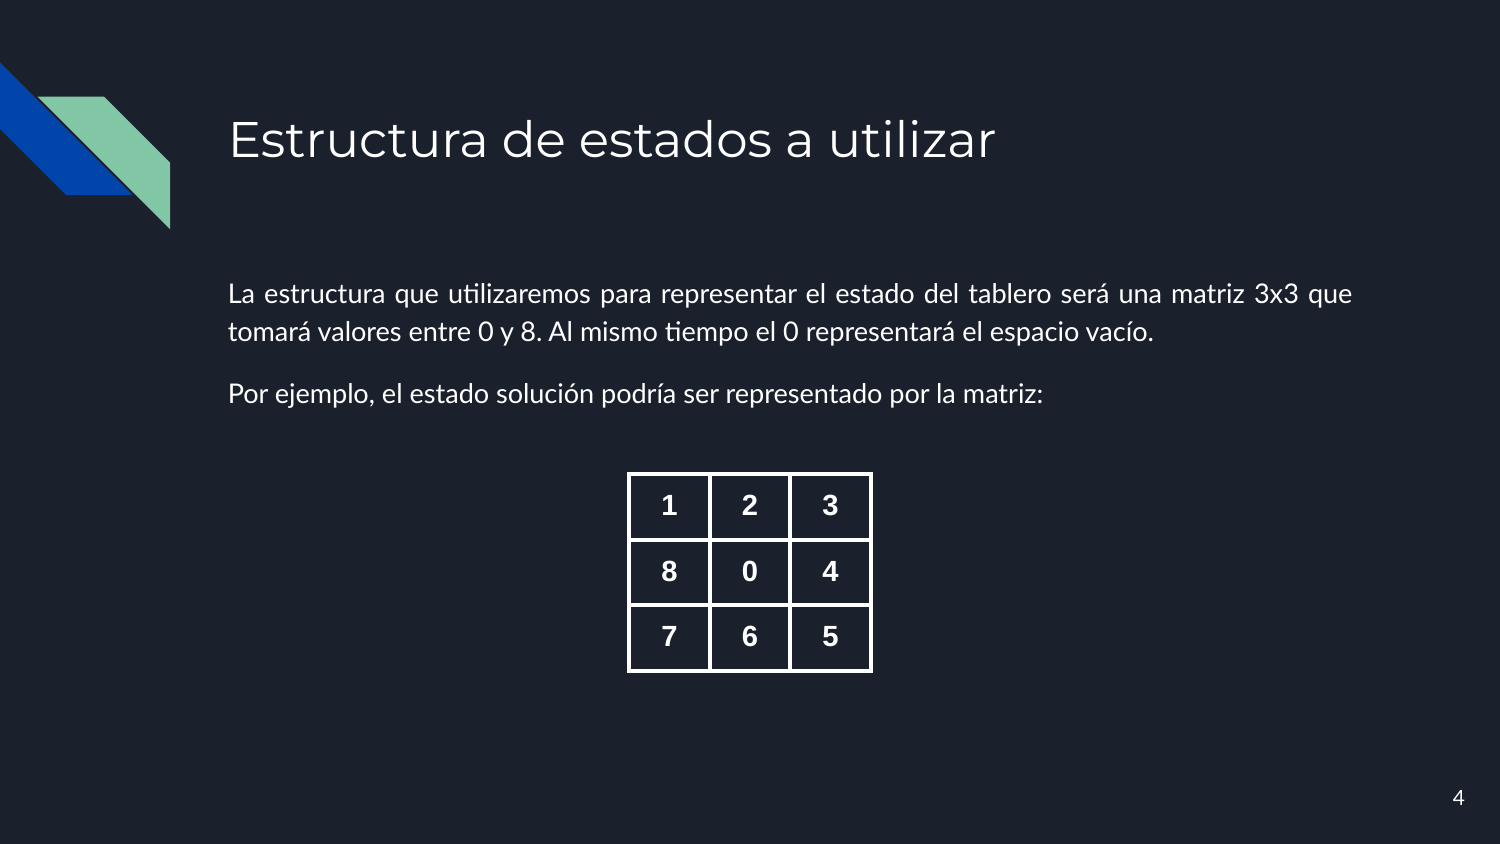

# Estructura de estados a utilizar
La estructura que utilizaremos para representar el estado del tablero será una matriz 3x3 que tomará valores entre 0 y 8. Al mismo tiempo el 0 representará el espacio vacío.
Por ejemplo, el estado solución podría ser representado por la matriz:
| 1 | 2 | 3 |
| --- | --- | --- |
| 8 | 0 | 4 |
| 7 | 6 | 5 |
4